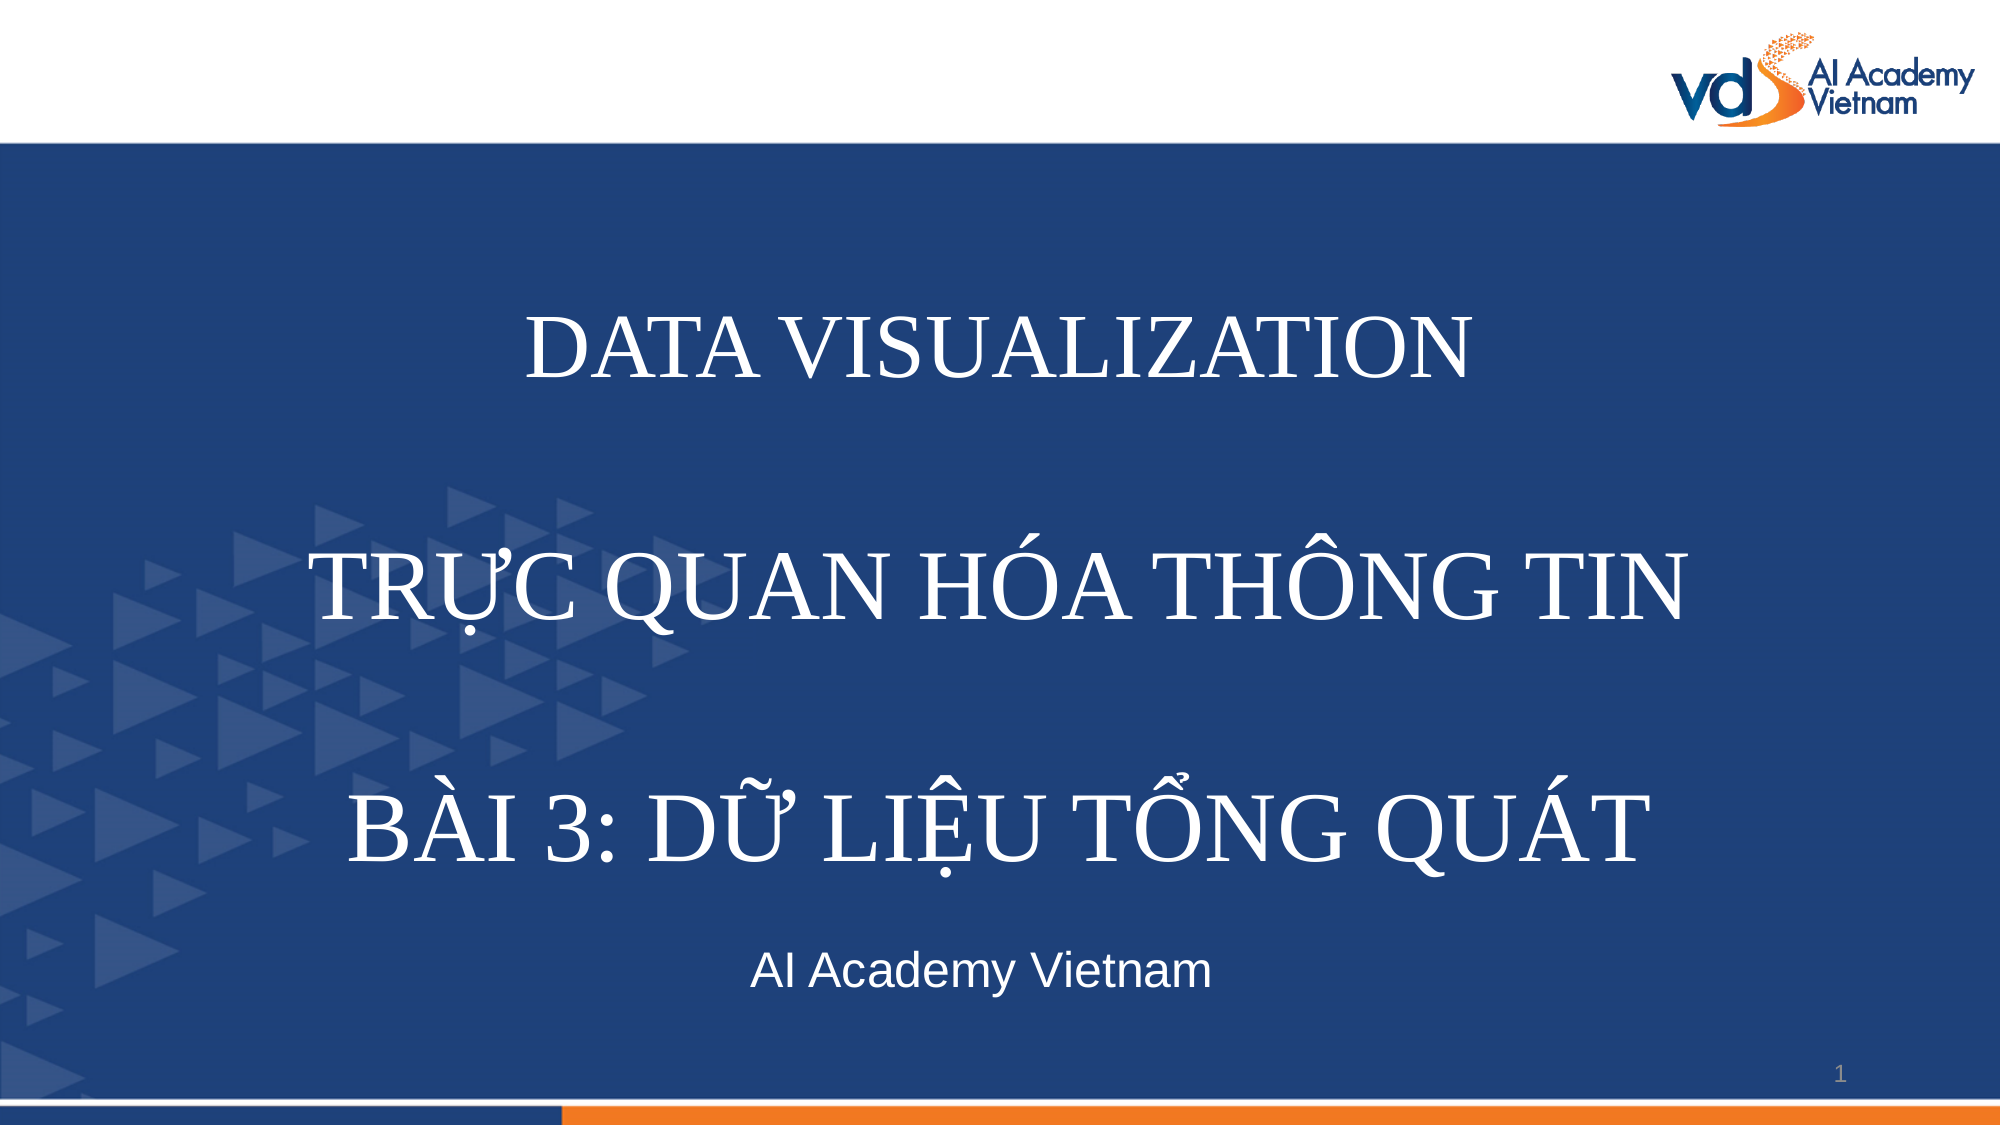

DATA VISUALIZATION
TRỰC QUAN HÓA THÔNG TIN
BÀI 3: DỮ LIỆU TỔNG QUÁT
AI Academy Vietnam
1